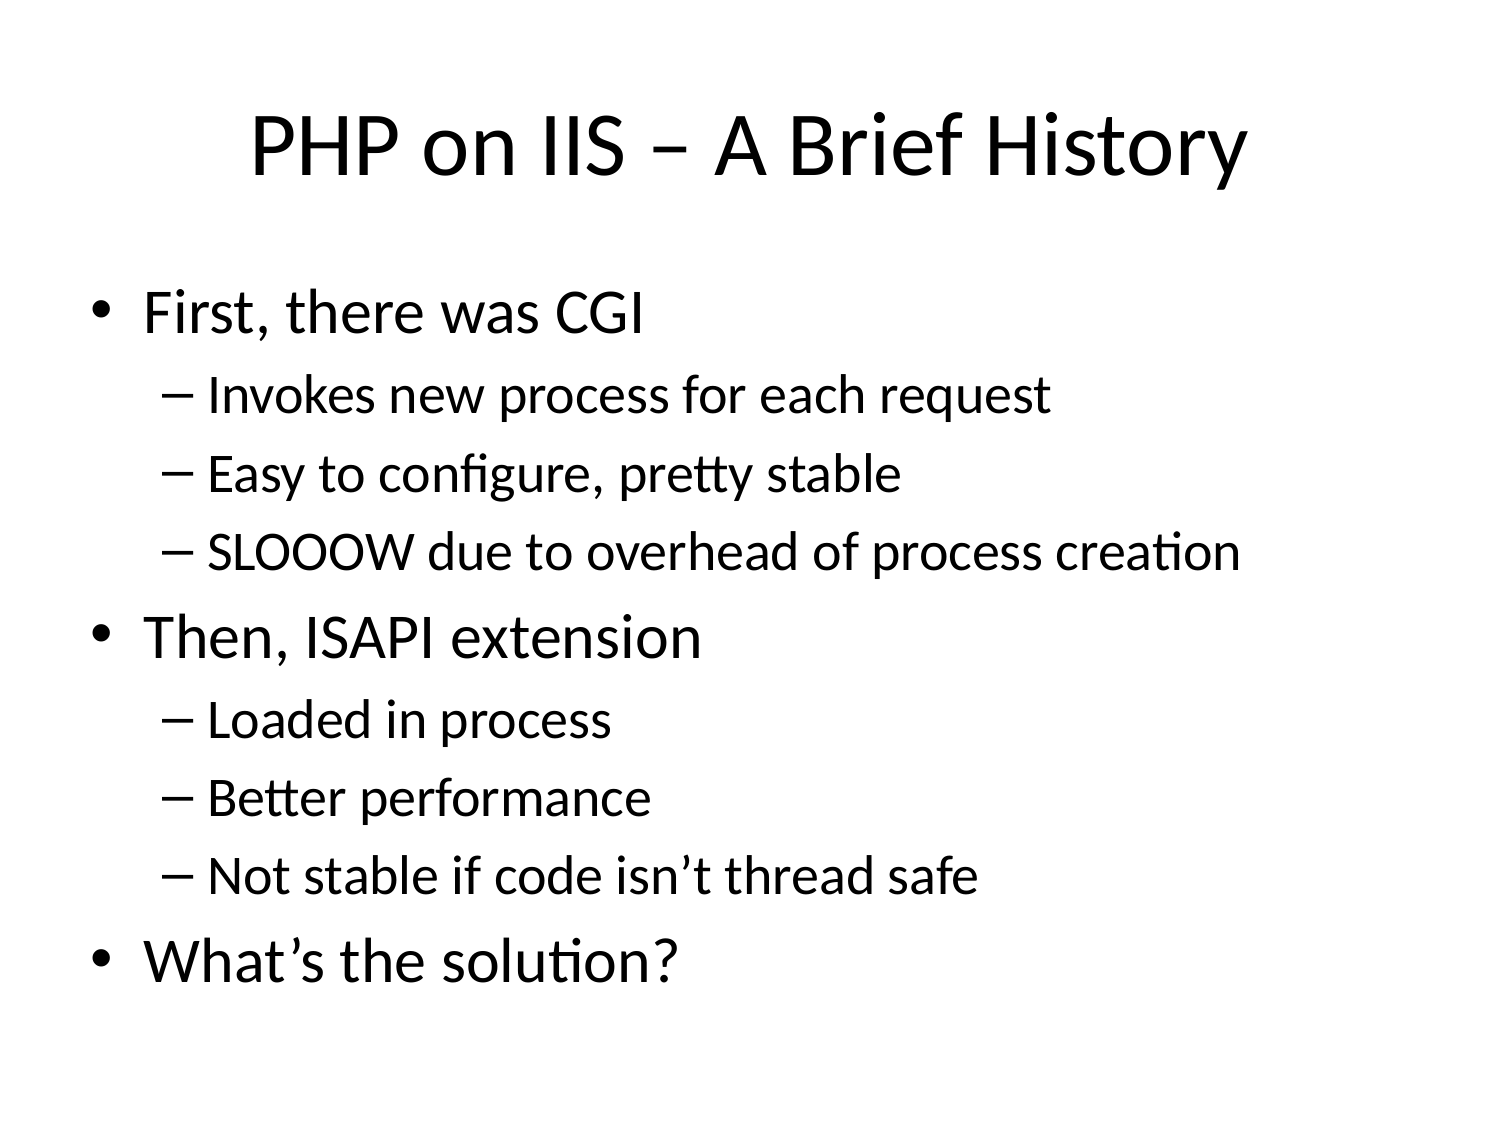

# PHP on IIS – A Brief History
First, there was CGI
Invokes new process for each request
Easy to configure, pretty stable
SLOOOW due to overhead of process creation
Then, ISAPI extension
Loaded in process
Better performance
Not stable if code isn’t thread safe
What’s the solution?